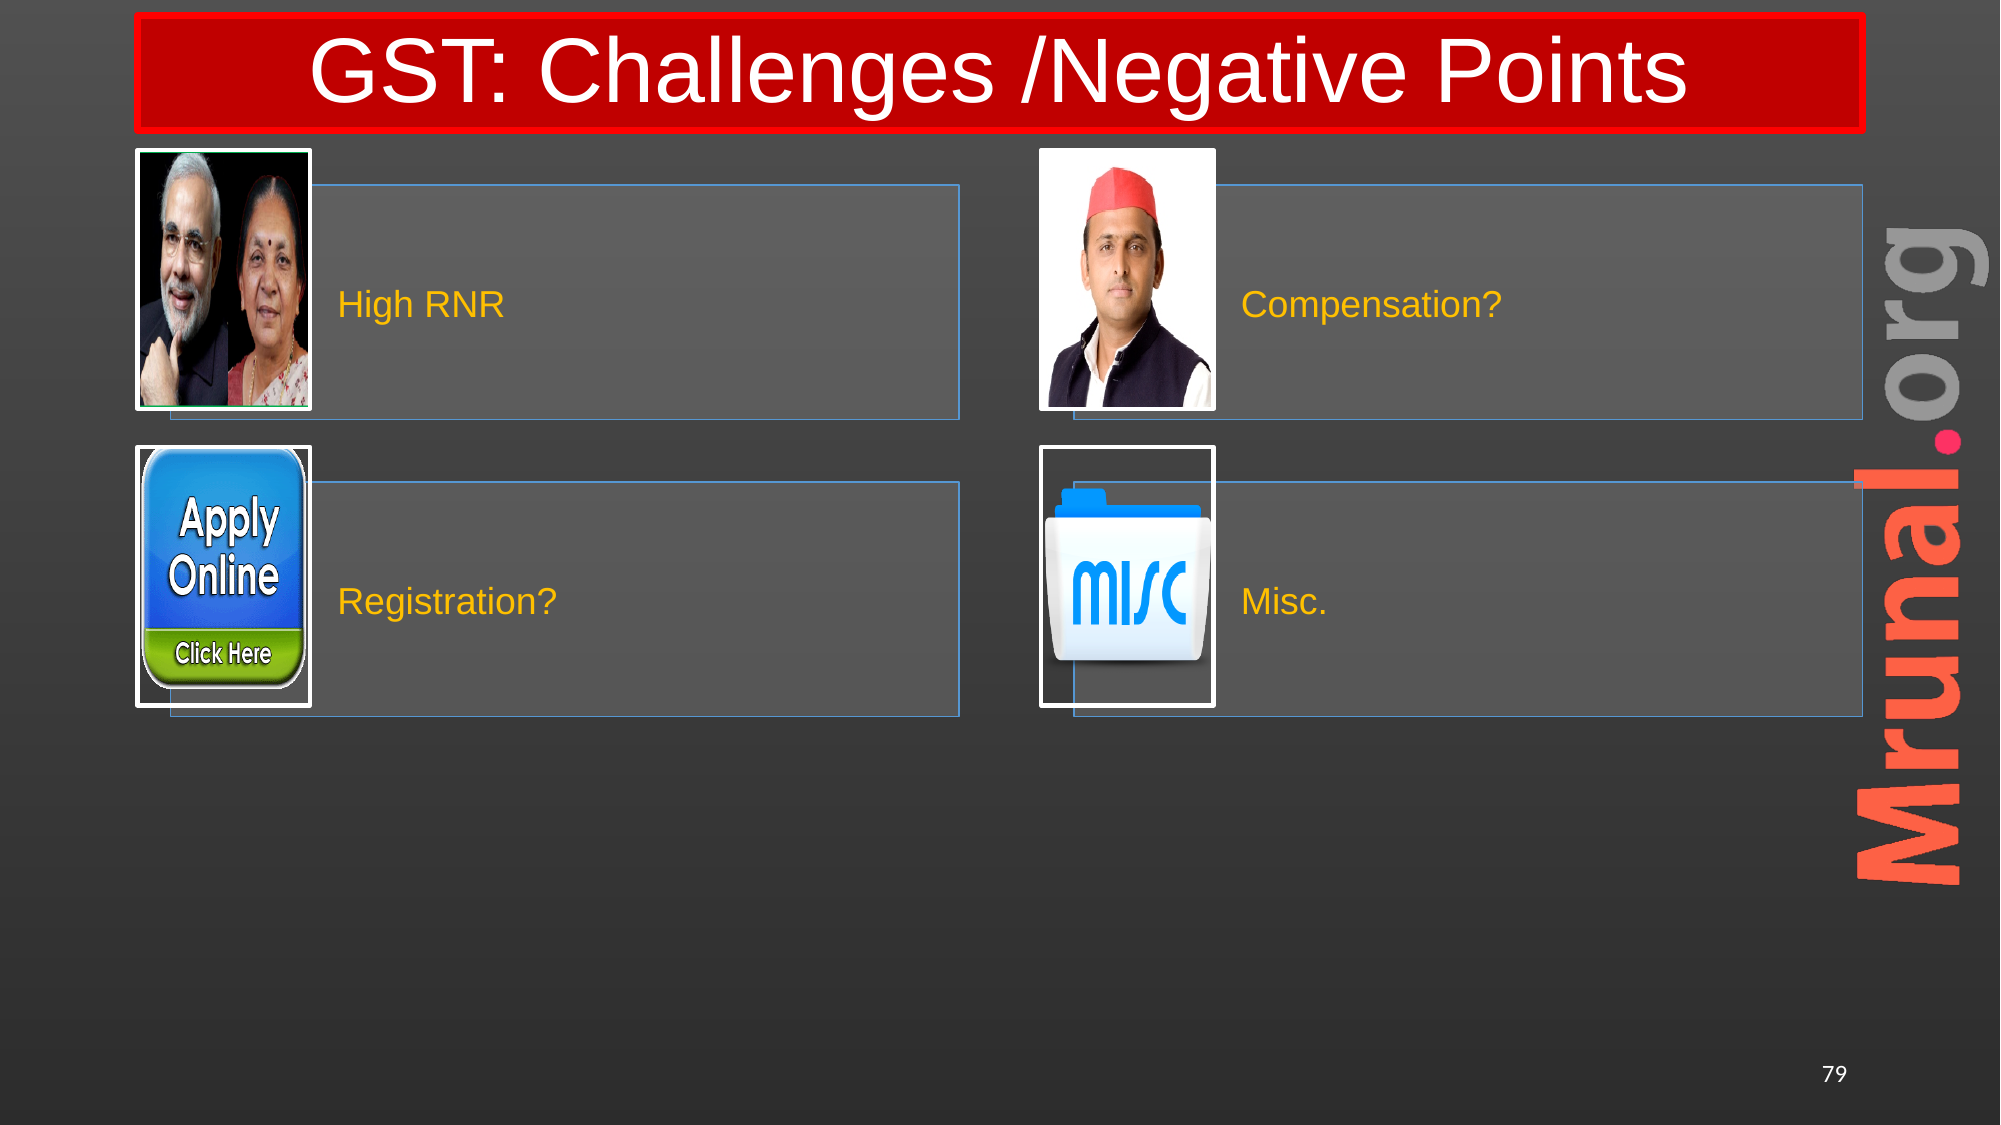

# GST: Challenges /Negative Points
Misc.
Registration?
Compensation?
High RNR
79